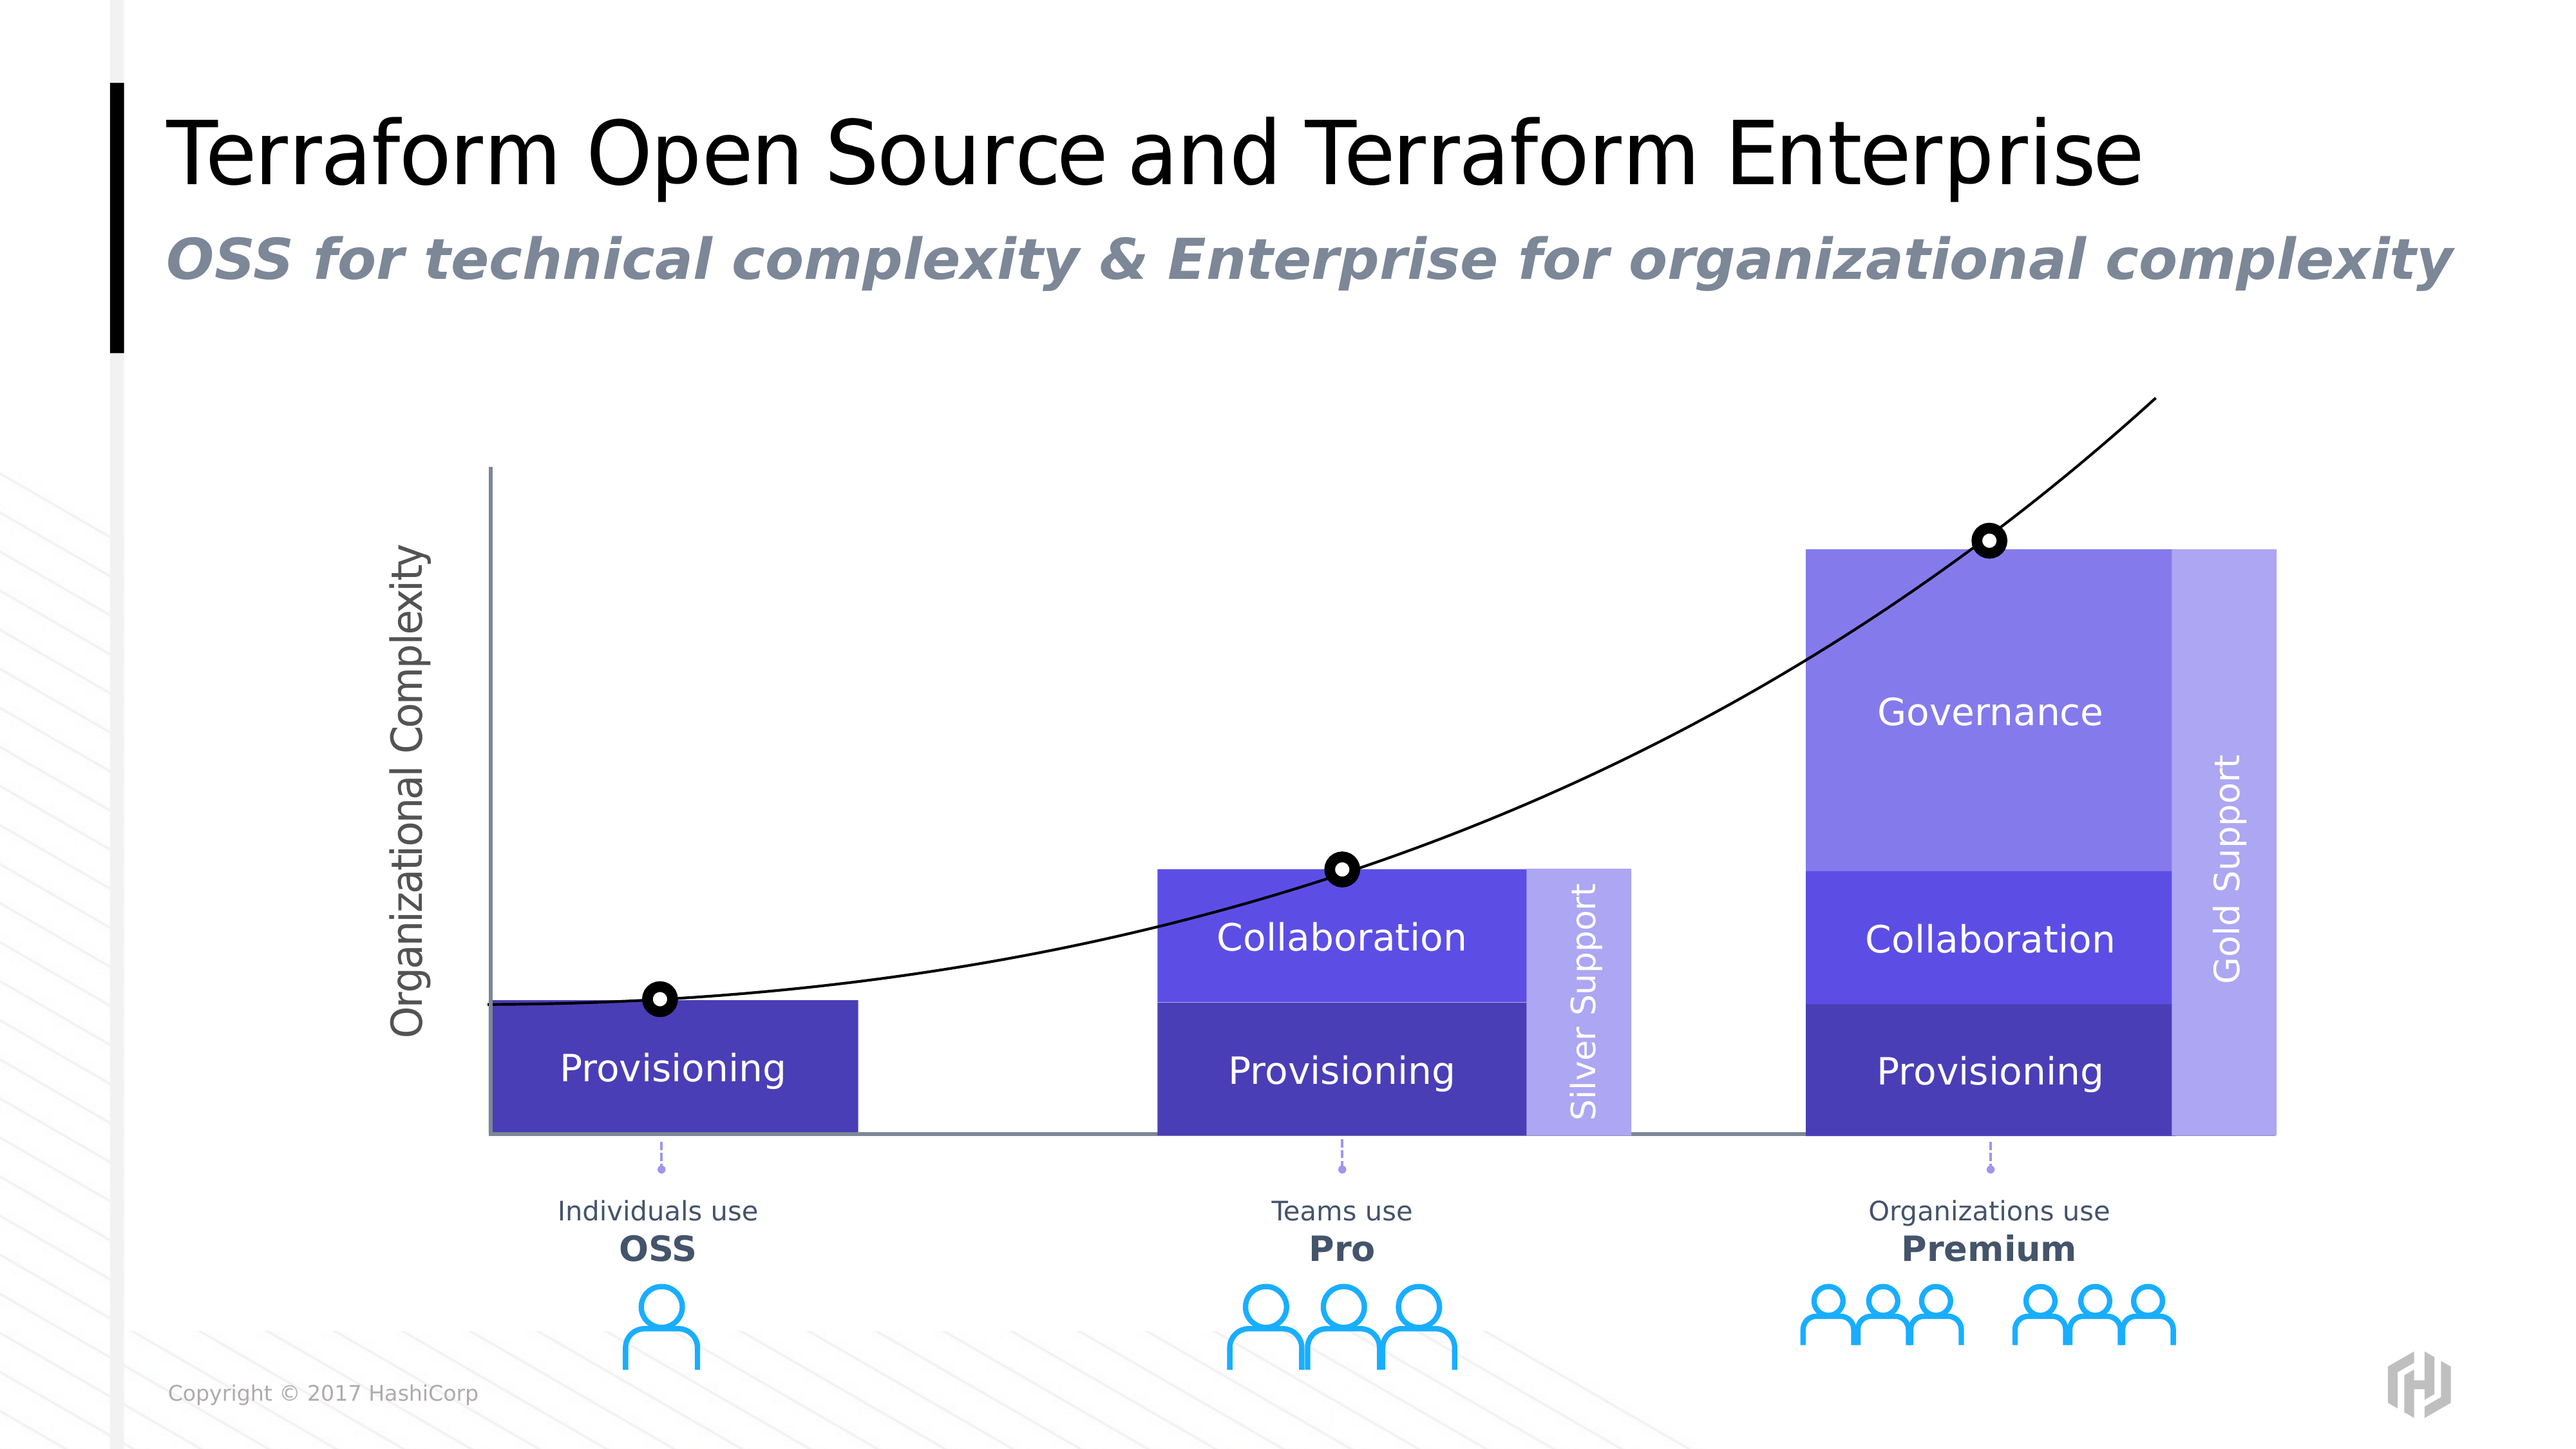

# Terraform Open Source and Terraform Enterprise
OSS for technical complexity & Enterprise for organizational complexity

Governance

Organizational Complexity
Gold Support

Collaboration

Collaboration
Silver Support

Provisioning

Provisioning

Provisioning

Individuals use
OSS
Teams use
Pro
Organizations use
Premium

140